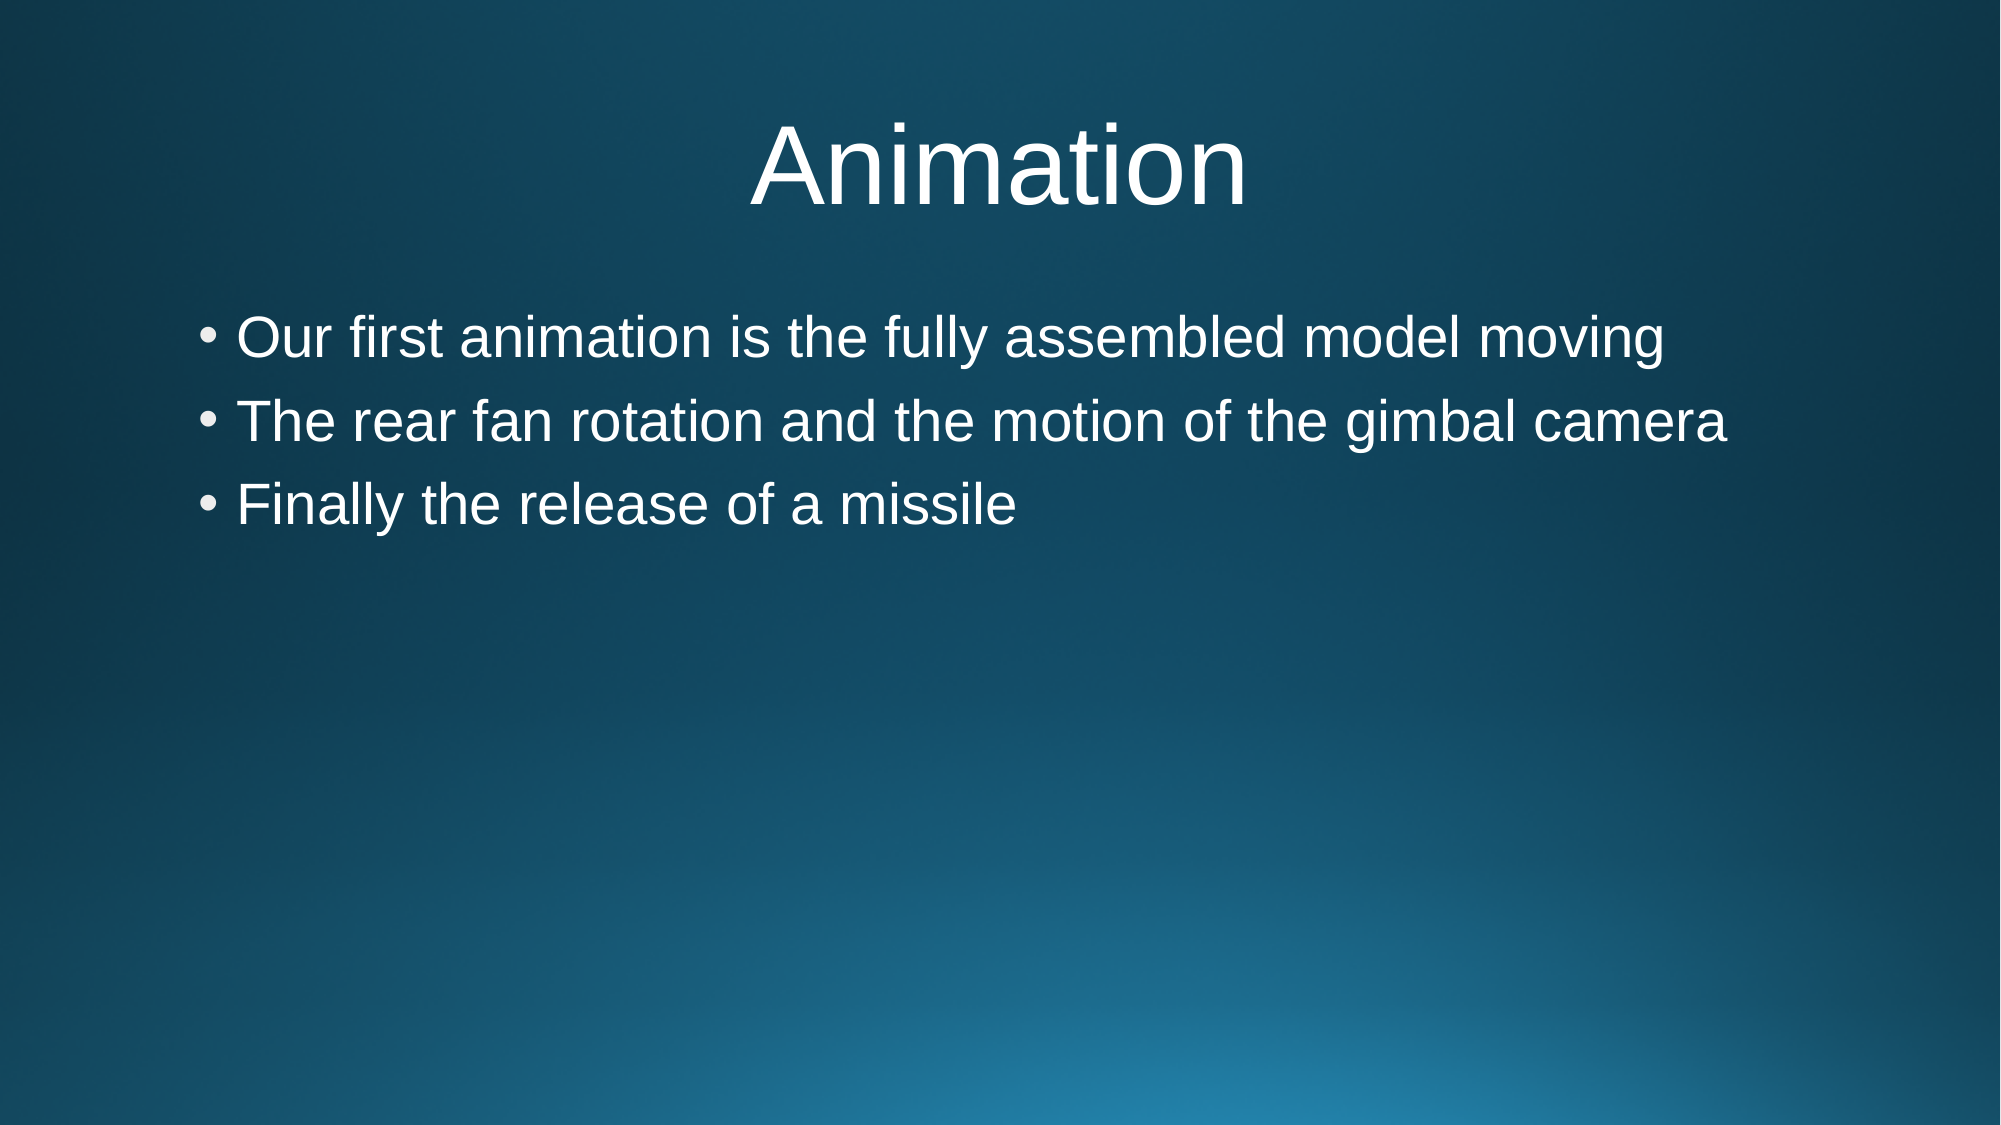

# Animation
Our first animation is the fully assembled model moving
The rear fan rotation and the motion of the gimbal camera
Finally the release of a missile